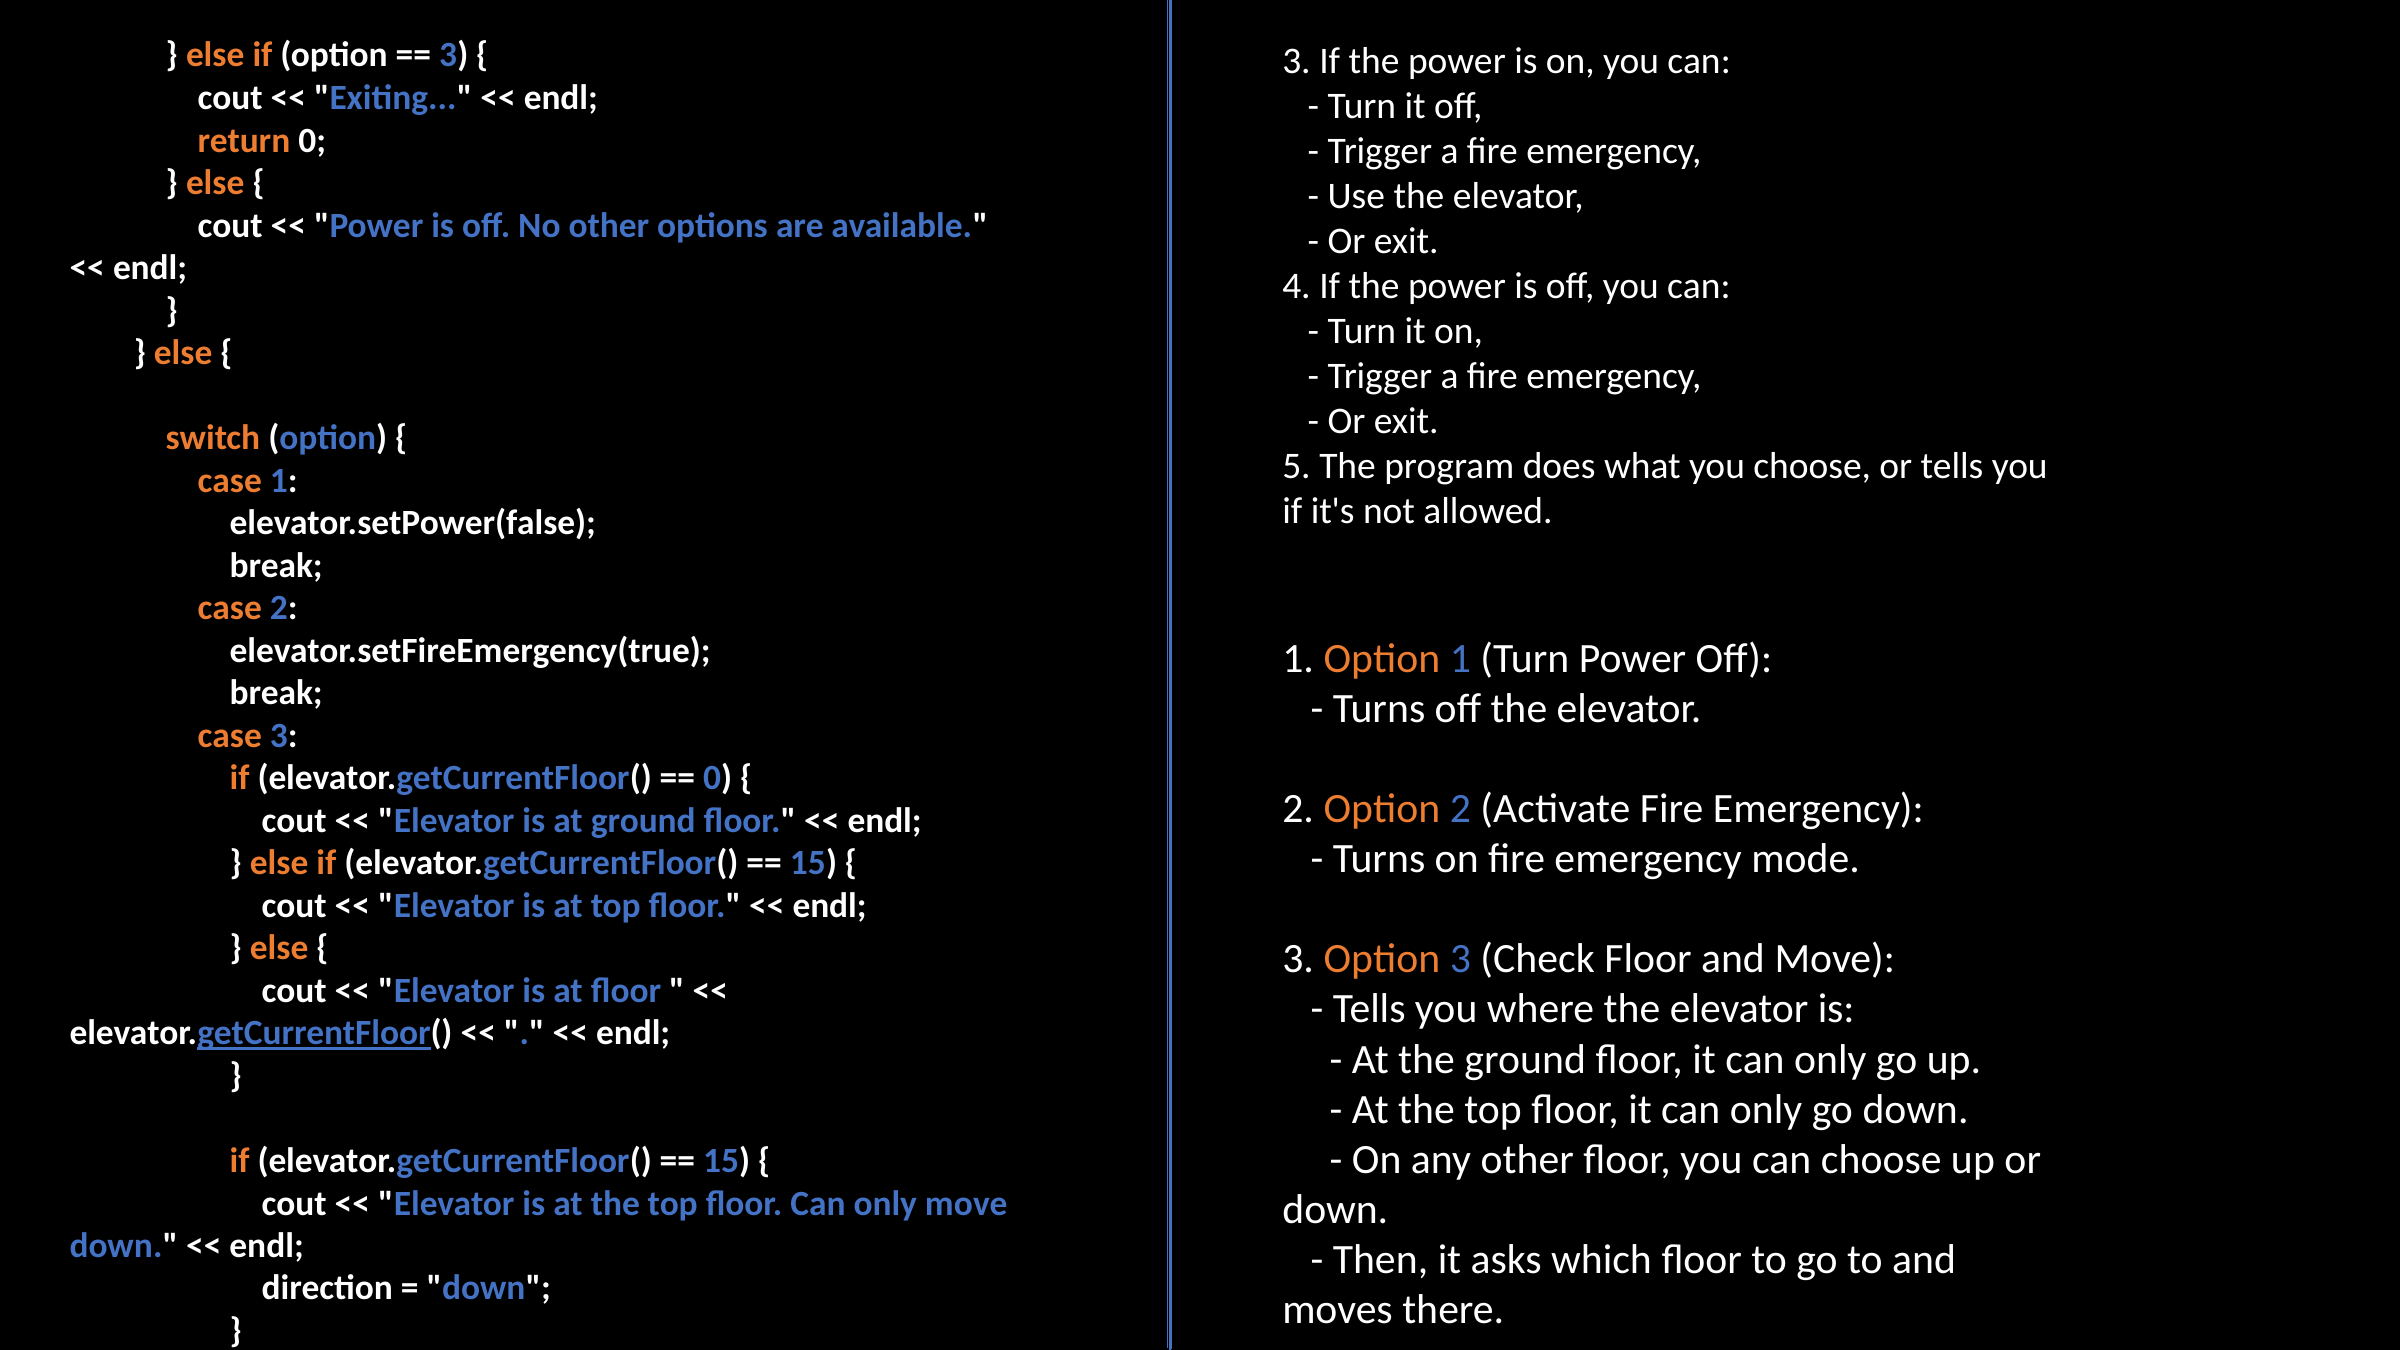

} else if (option == 3) {
                cout << "Exiting..." << endl;
                return 0;
            } else {
                cout << "Power is off. No other options are available." << endl;
            }
        } else {

            switch (option) {
                case 1:
                    elevator.setPower(false);
                    break;
                case 2:
                    elevator.setFireEmergency(true);
                    break;
                case 3:
                    if (elevator.getCurrentFloor() == 0) {
                        cout << "Elevator is at ground floor." << endl;
                    } else if (elevator.getCurrentFloor() == 15) {
                        cout << "Elevator is at top floor." << endl;
                    } else {
                        cout << "Elevator is at floor " << elevator.getCurrentFloor() << "." << endl;
                    }

                    if (elevator.getCurrentFloor() == 15) {
                        cout << "Elevator is at the top floor. Can only move down." << endl;
                        direction = "down";
                    }

3. If the power is on, you can:
   - Turn it off,
   - Trigger a fire emergency,
   - Use the elevator,
   - Or exit.
4. If the power is off, you can:
   - Turn it on,
   - Trigger a fire emergency,
   - Or exit.
5. The program does what you choose, or tells you if it's not allowed.

1. Option 1 (Turn Power Off):
   - Turns off the elevator.

2. Option 2 (Activate Fire Emergency):
   - Turns on fire emergency mode.

3. Option 3 (Check Floor and Move):
   - Tells you where the elevator is:
     - At the ground floor, it can only go up.
     - At the top floor, it can only go down.
     - On any other floor, you can choose up or down.
   - Then, it asks which floor to go to and moves there.